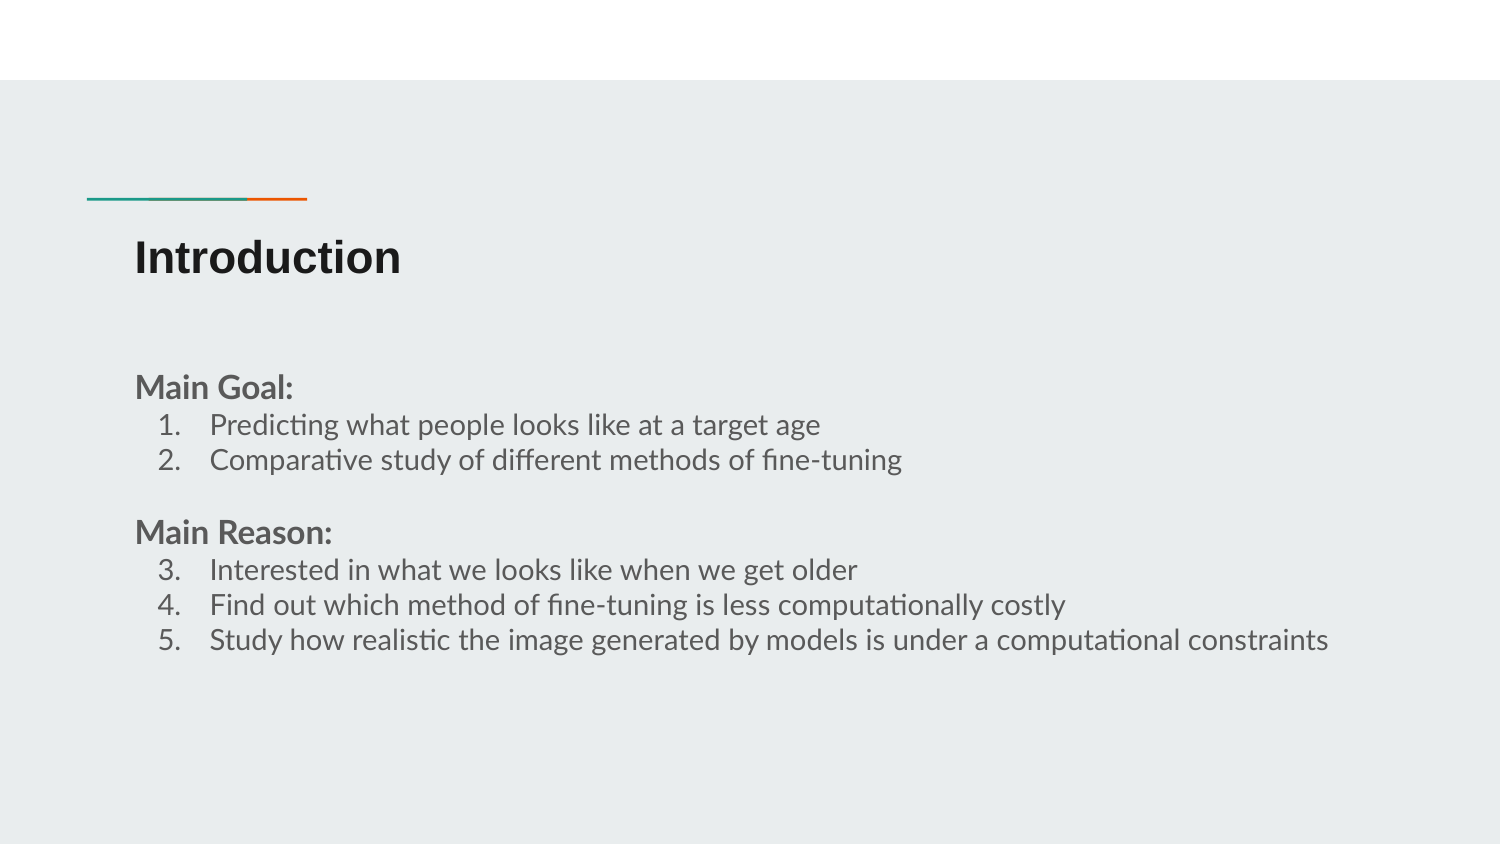

# Introduction
Main Goal:
Predicting what people looks like at a target age
Comparative study of different methods of fine-tuning

Main Reason:
Interested in what we looks like when we get older
Find out which method of fine-tuning is less computationally costly
Study how realistic the image generated by models is under a computational constraints